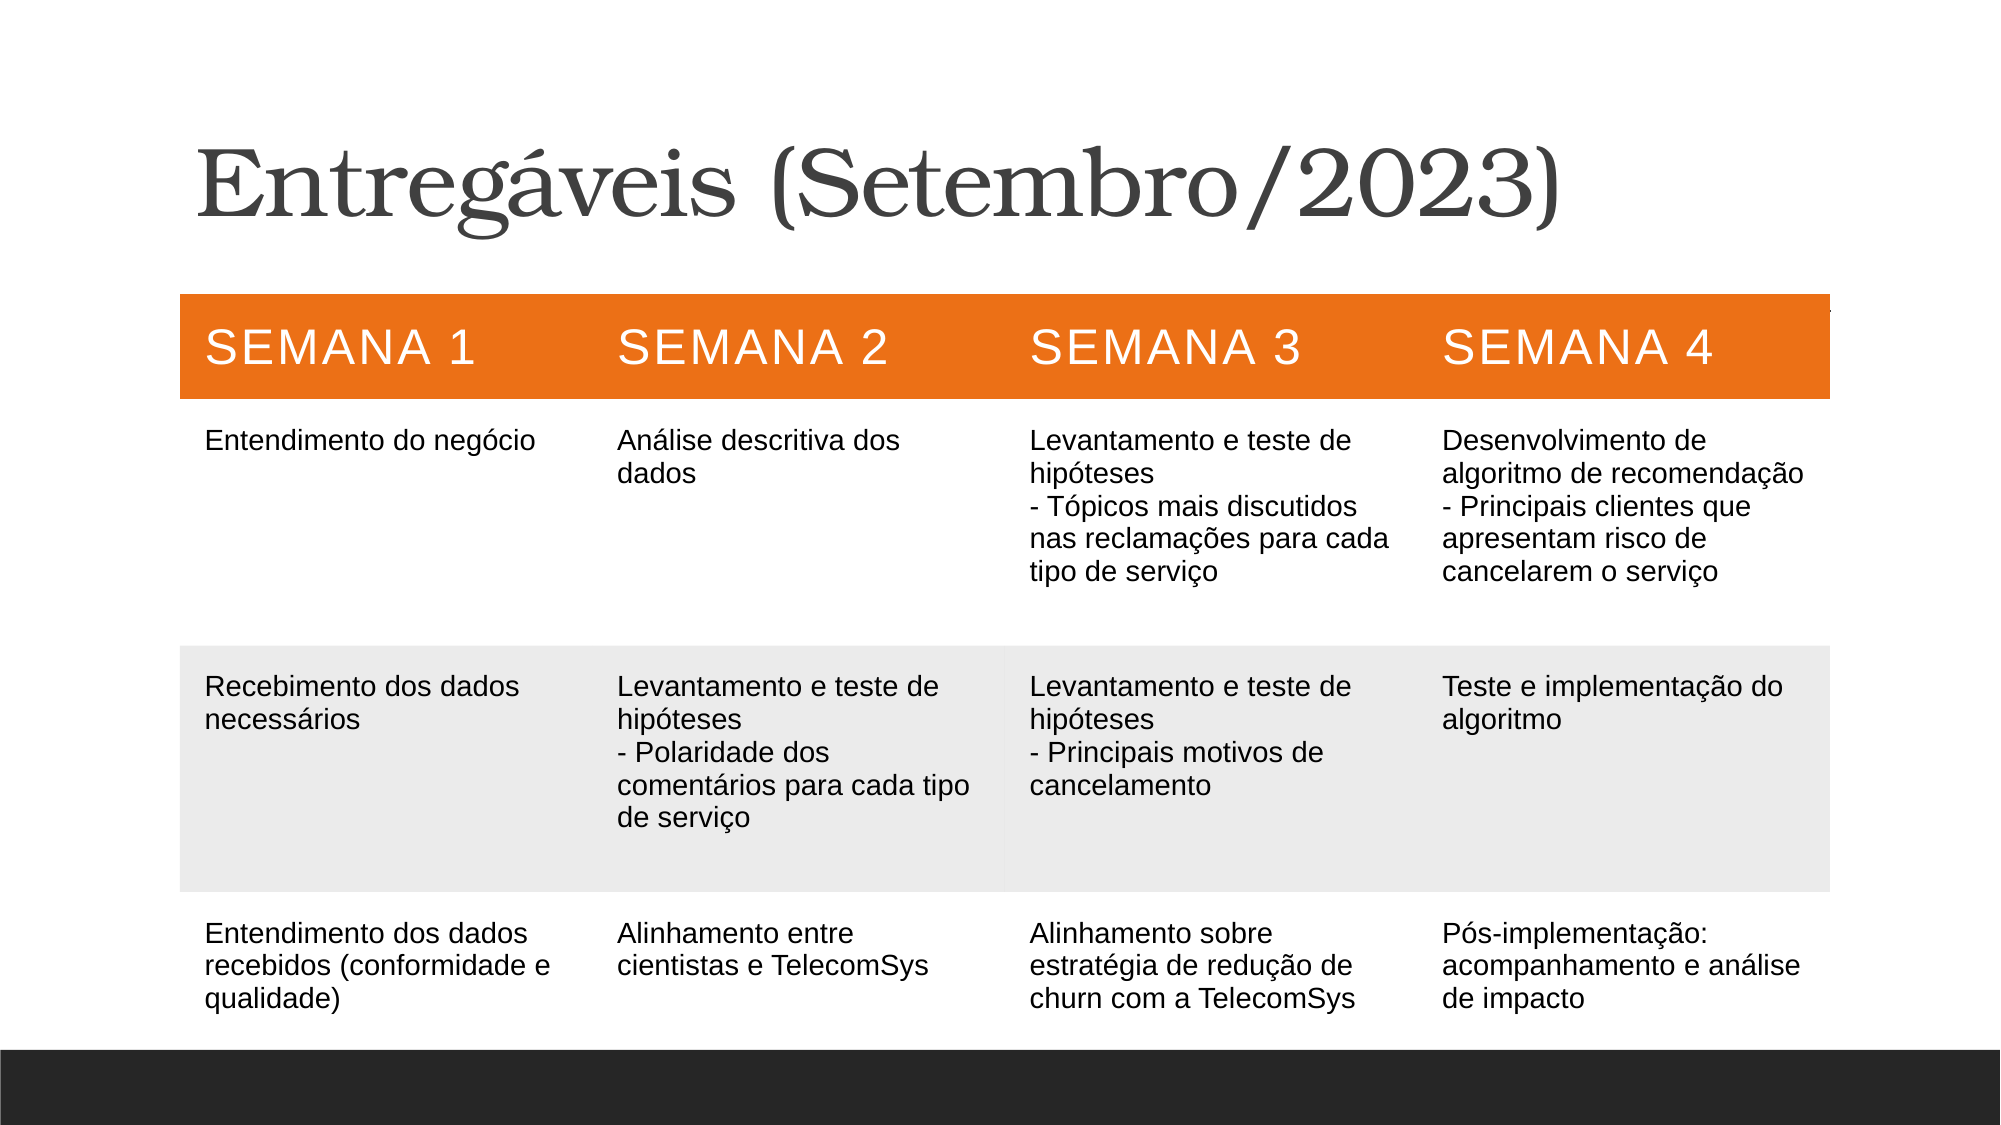

# Entregáveis (Setembro/2023)
| Semana 1 | Semana 2 | Semana 3 | Semana 4 |
| --- | --- | --- | --- |
| Entendimento do negócio | Análise descritiva dos dados | Levantamento e teste de hipóteses - Tópicos mais discutidos nas reclamações para cada tipo de serviço | Desenvolvimento de algoritmo de recomendação - Principais clientes que apresentam risco de cancelarem o serviço |
| Recebimento dos dados necessários | Levantamento e teste de hipóteses - Polaridade dos comentários para cada tipo de serviço | Levantamento e teste de hipóteses - Principais motivos de cancelamento | Teste e implementação do algoritmo |
| Entendimento dos dados recebidos (conformidade e qualidade) | Alinhamento entre cientistas e TelecomSys | Alinhamento sobre estratégia de redução de churn com a TelecomSys | Pós-implementação: acompanhamento e análise de impacto |